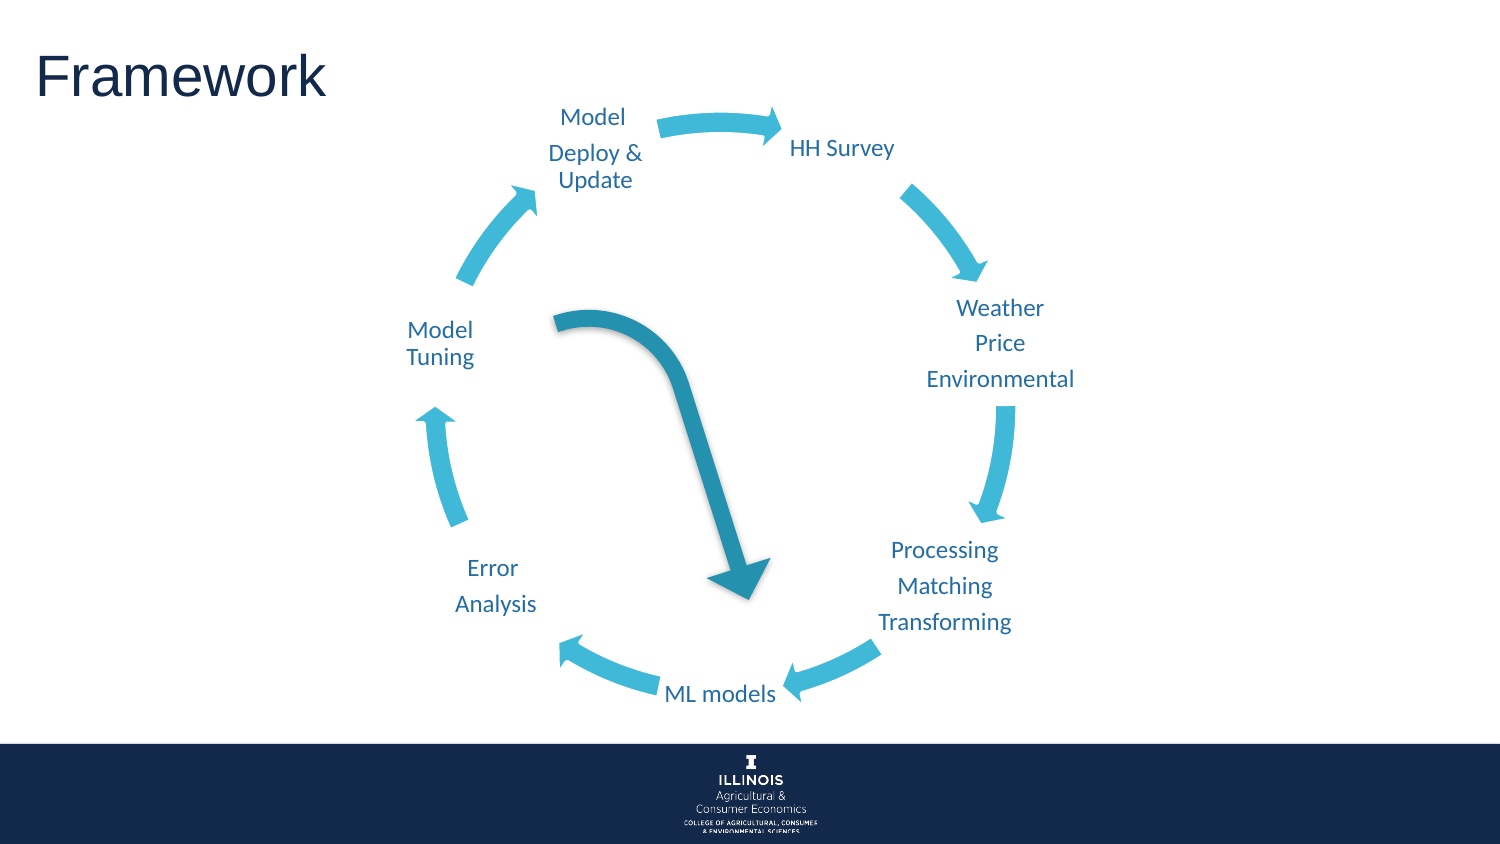

Framework

HH Survey
Weather
Price
Environmental
Processing
Matching
Transforming
ML models
Error
Analysis
Model Tuning
Model
Deploy & Update